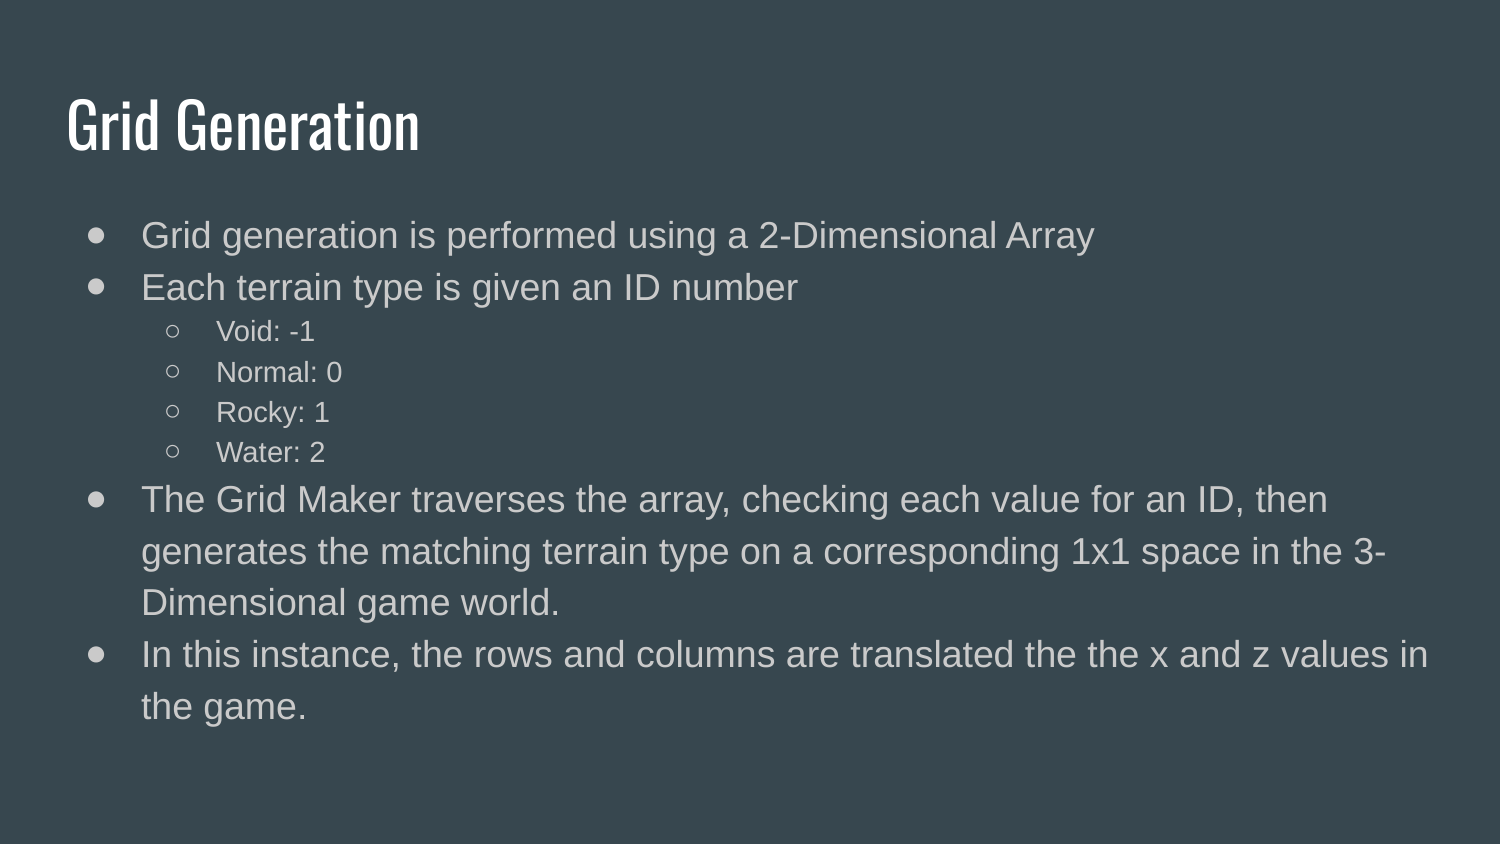

# Grid Generation
Grid generation is performed using a 2-Dimensional Array
Each terrain type is given an ID number
Void: -1
Normal: 0
Rocky: 1
Water: 2
The Grid Maker traverses the array, checking each value for an ID, then generates the matching terrain type on a corresponding 1x1 space in the 3-Dimensional game world.
In this instance, the rows and columns are translated the the x and z values in the game.